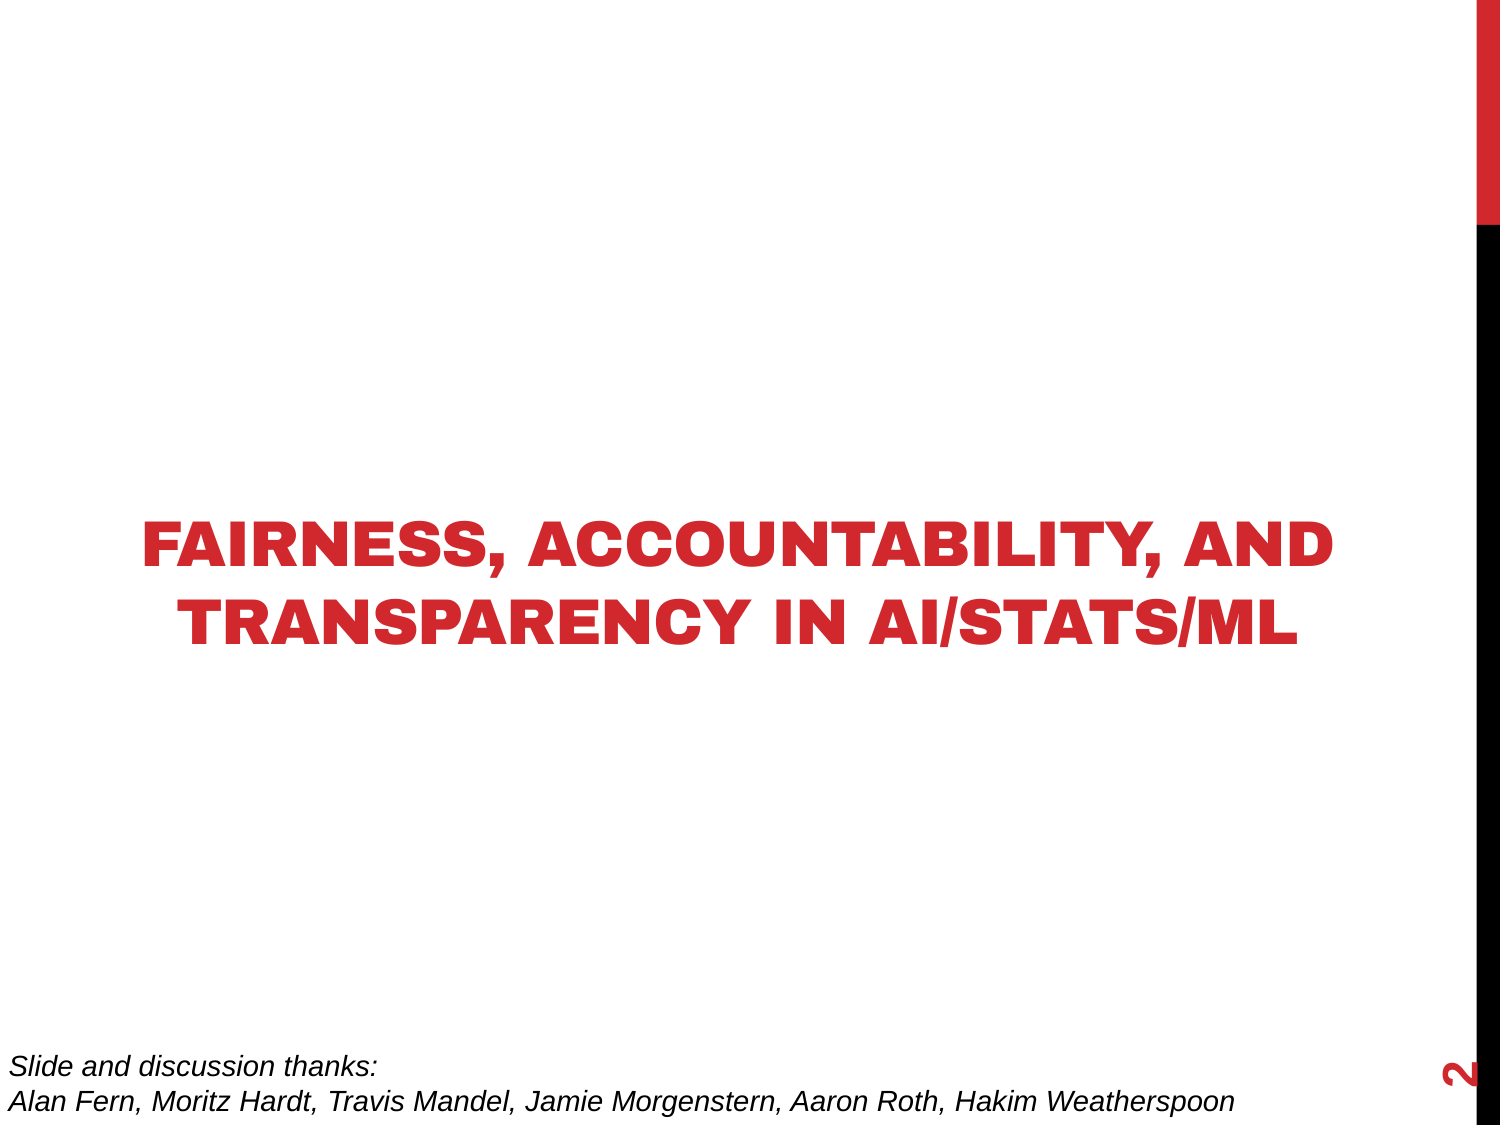

# Fairness, Accountability, And Transparency in AI/Stats/ML
2
Slide and discussion thanks:
Alan Fern, Moritz Hardt, Travis Mandel, Jamie Morgenstern, Aaron Roth, Hakim Weatherspoon